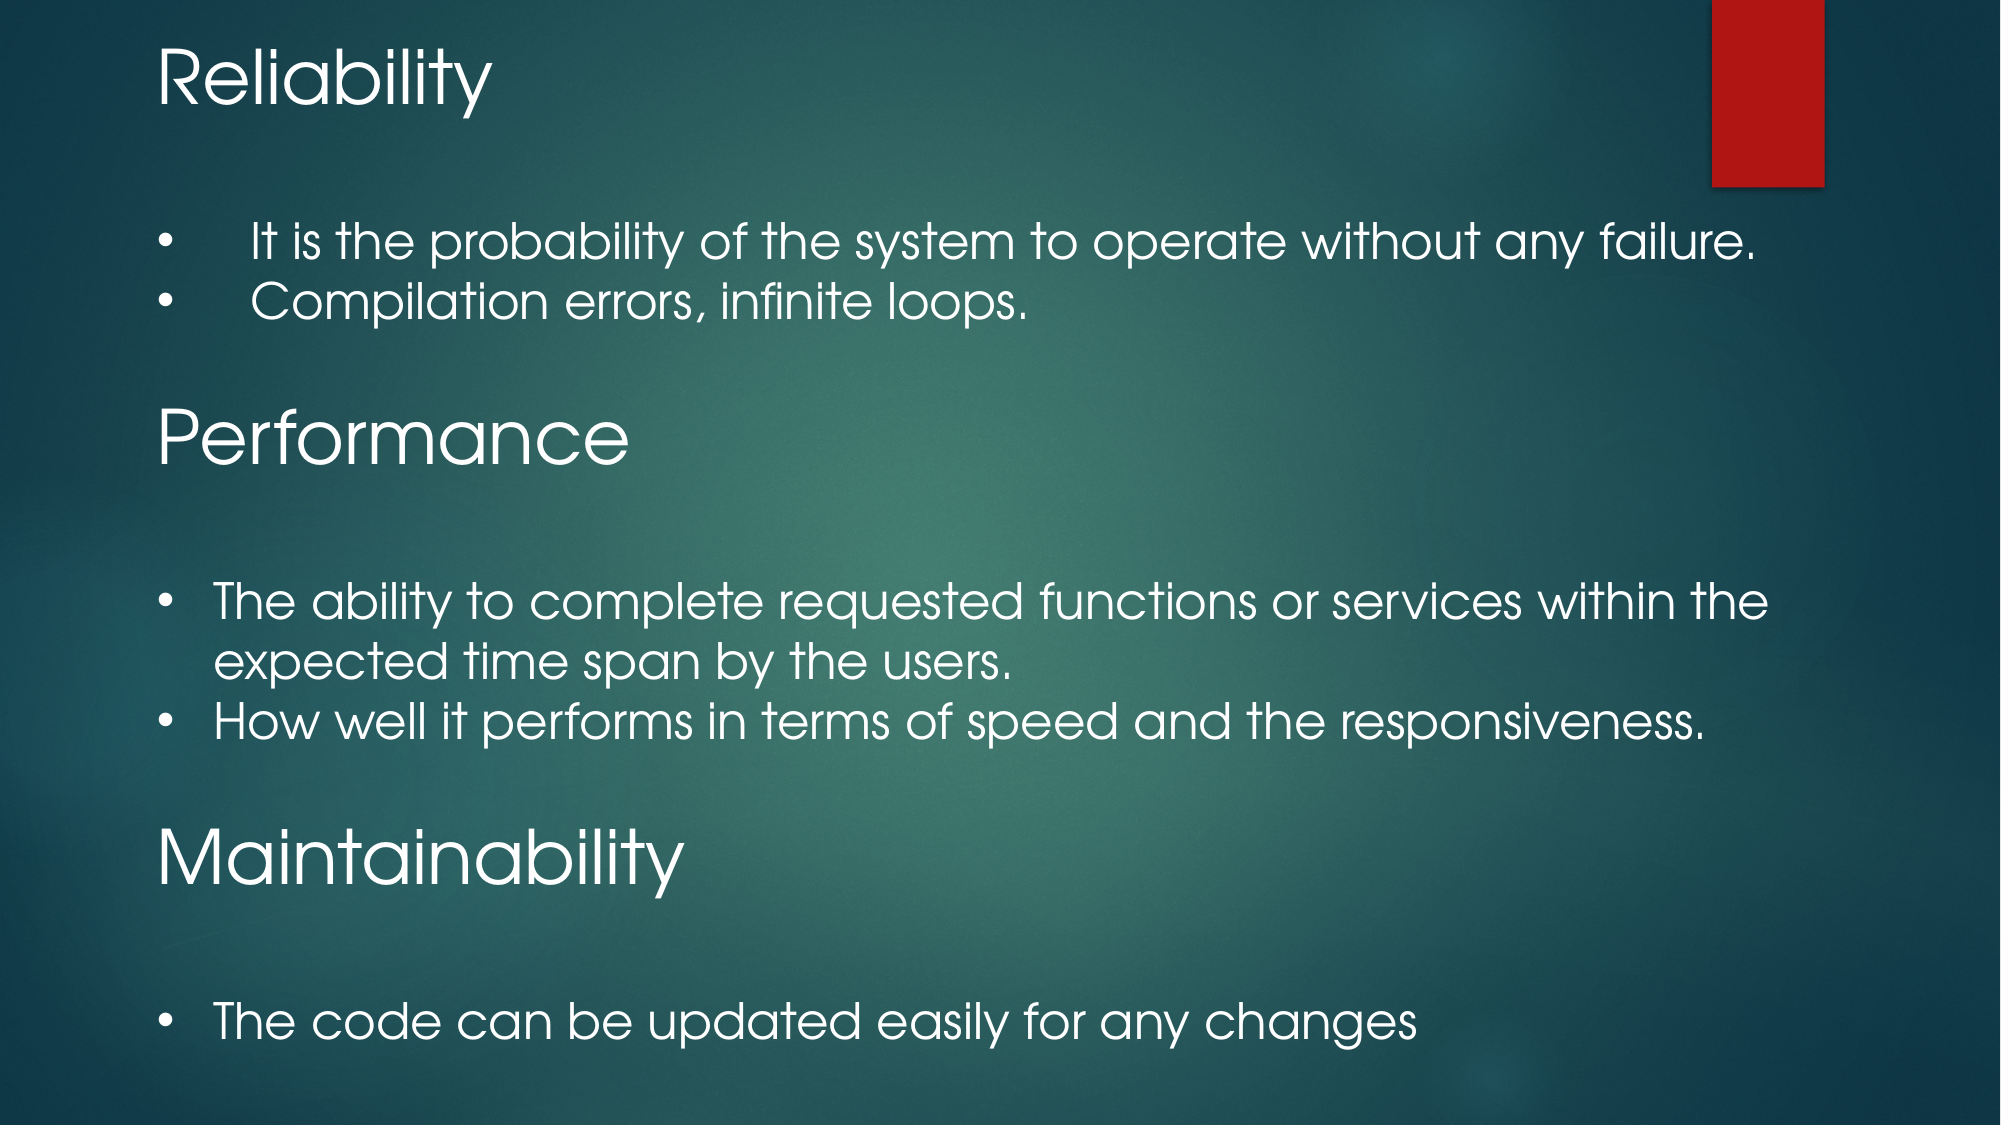

Reliability

It is the probability of the system to operate without any failure.
Compilation errors, infinite loops.

Performance

The ability to complete requested functions or services within the expected time span by the users.
How well it performs in terms of speed and the responsiveness.

Maintainability

The code can be updated easily for any changes